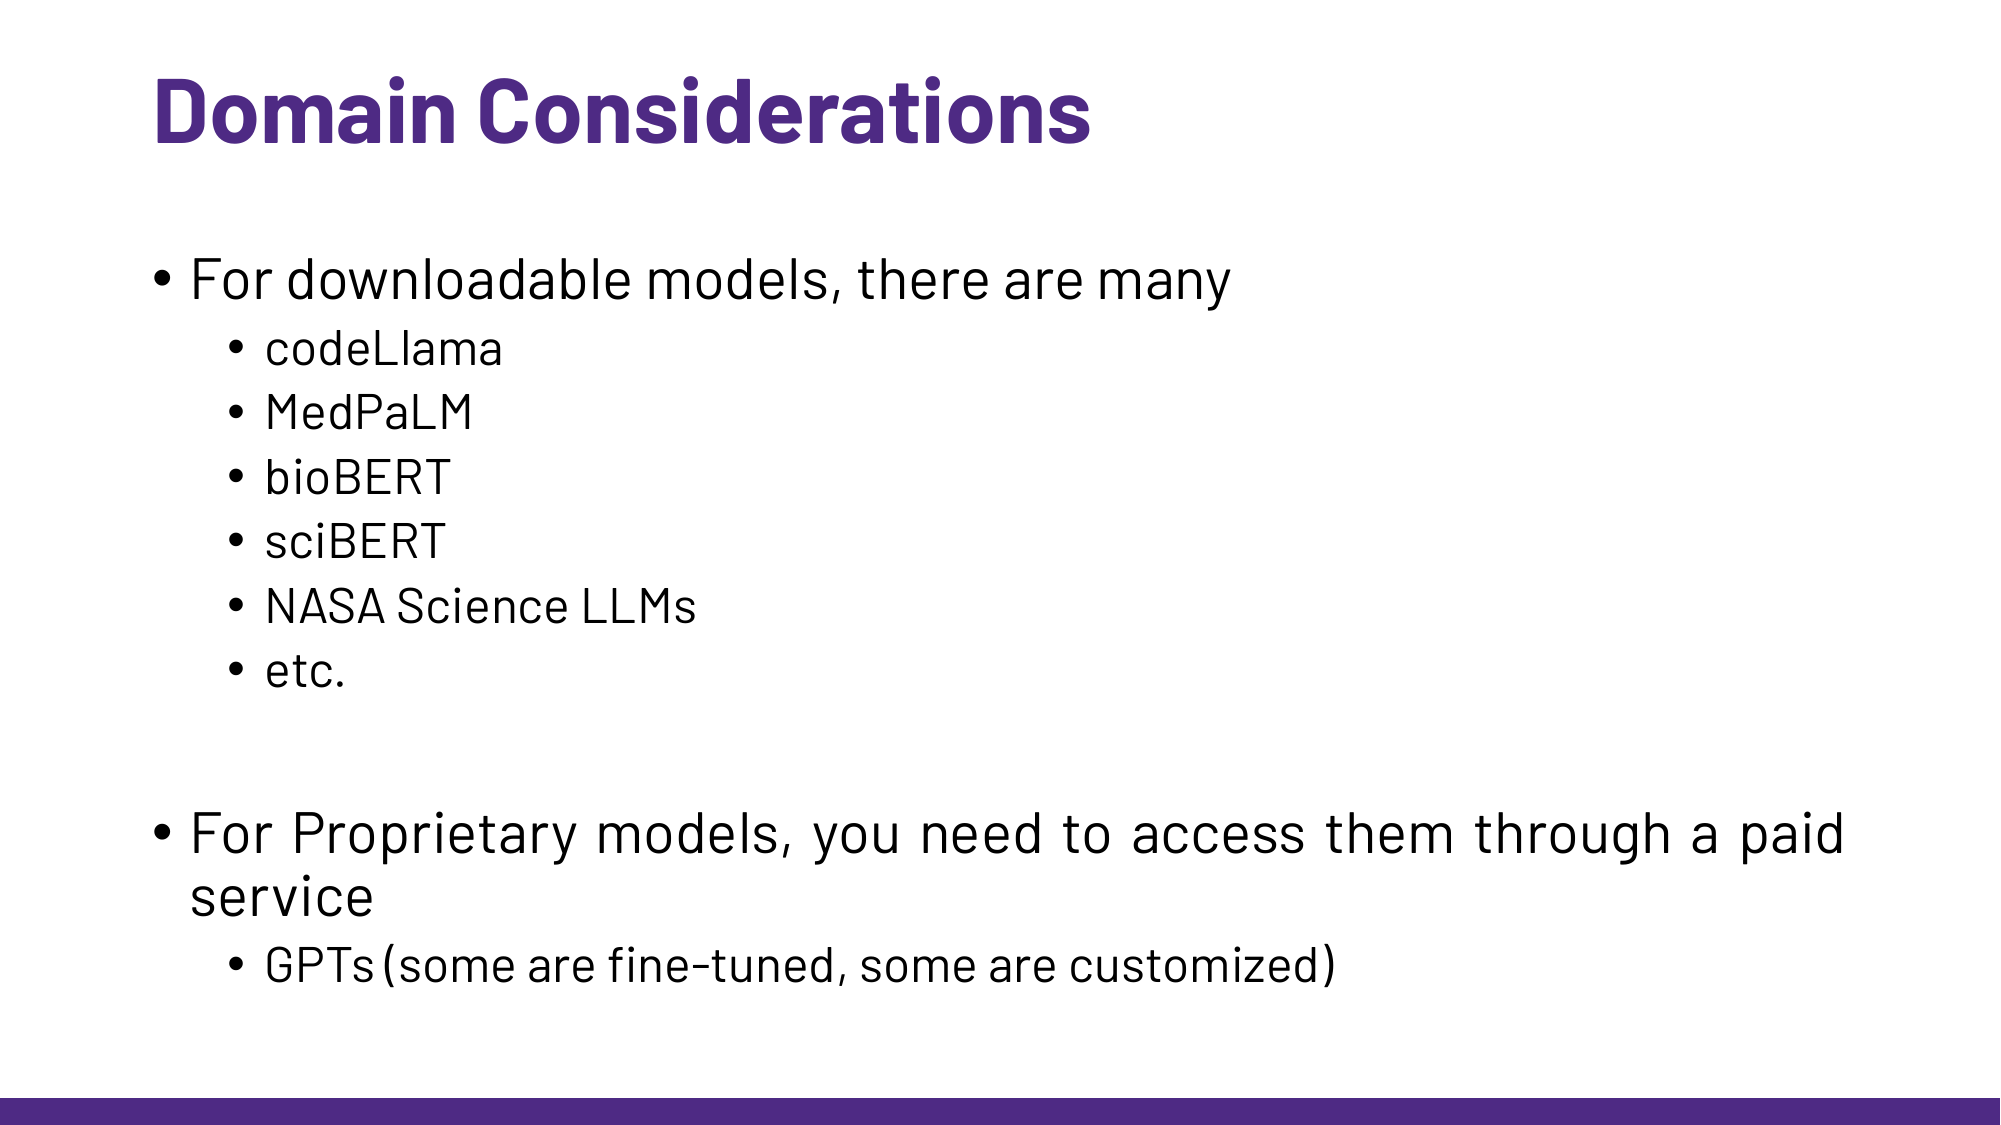

# Domain Considerations
For downloadable models, there are many
codeLlama
MedPaLM
bioBERT
sciBERT
NASA Science LLMs
etc.

For Proprietary models, you need to access them through a paid service
GPTs (some are fine-tuned, some are customized)